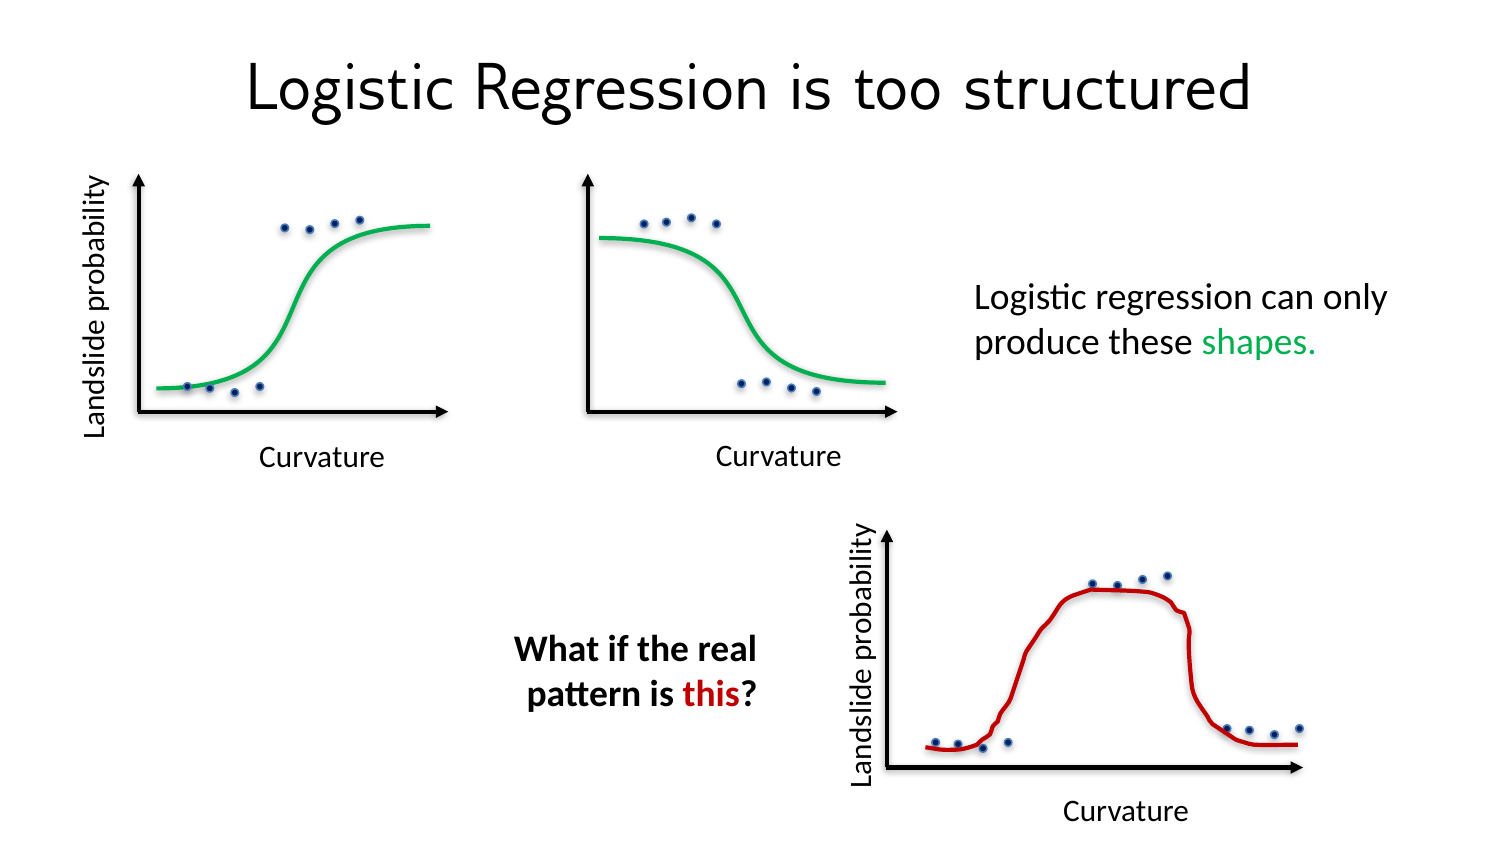

Logistic Regression is too structured

Logistic regression can only produce these shapes.
Landslide probability

Curvature
Curvature

What if the real pattern is this?
Landslide probability

Curvature